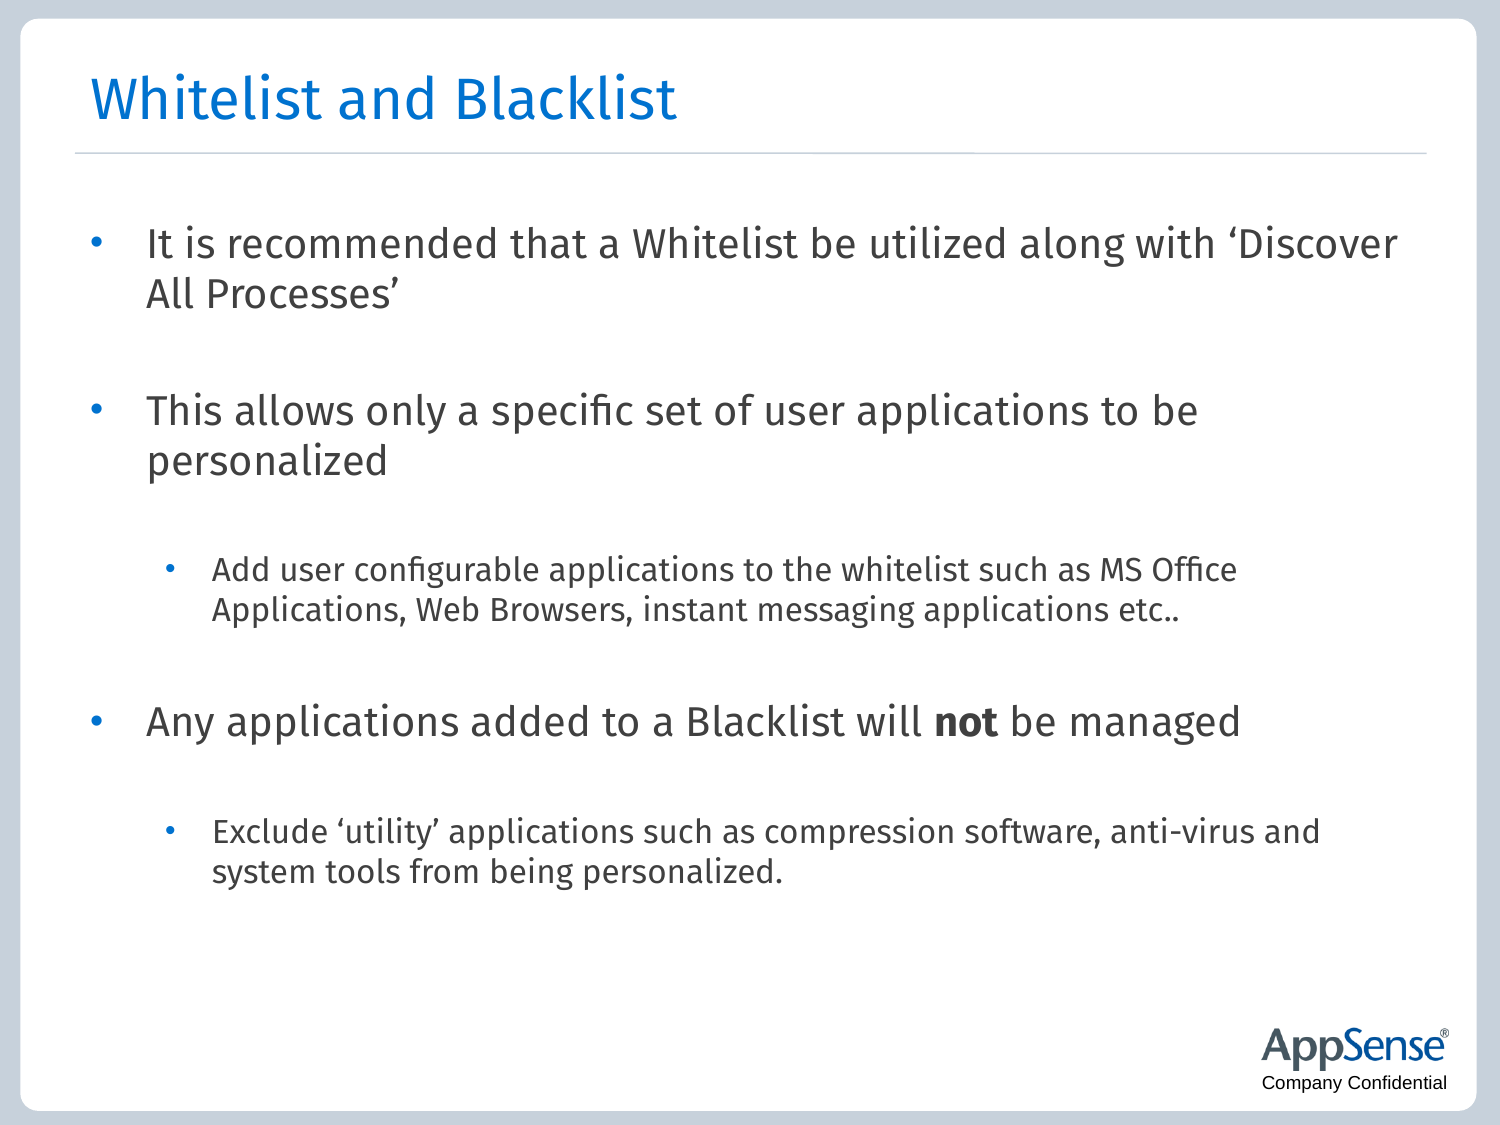

# Whitelist and Blacklist
It is recommended that a Whitelist be utilized along with ‘Discover All Processes’

This allows only a specific set of user applications to be personalized

Add user configurable applications to the whitelist such as MS Office Applications, Web Browsers, instant messaging applications etc..

Any applications added to a Blacklist will not be managed

Exclude ‘utility’ applications such as compression software, anti-virus and system tools from being personalized.